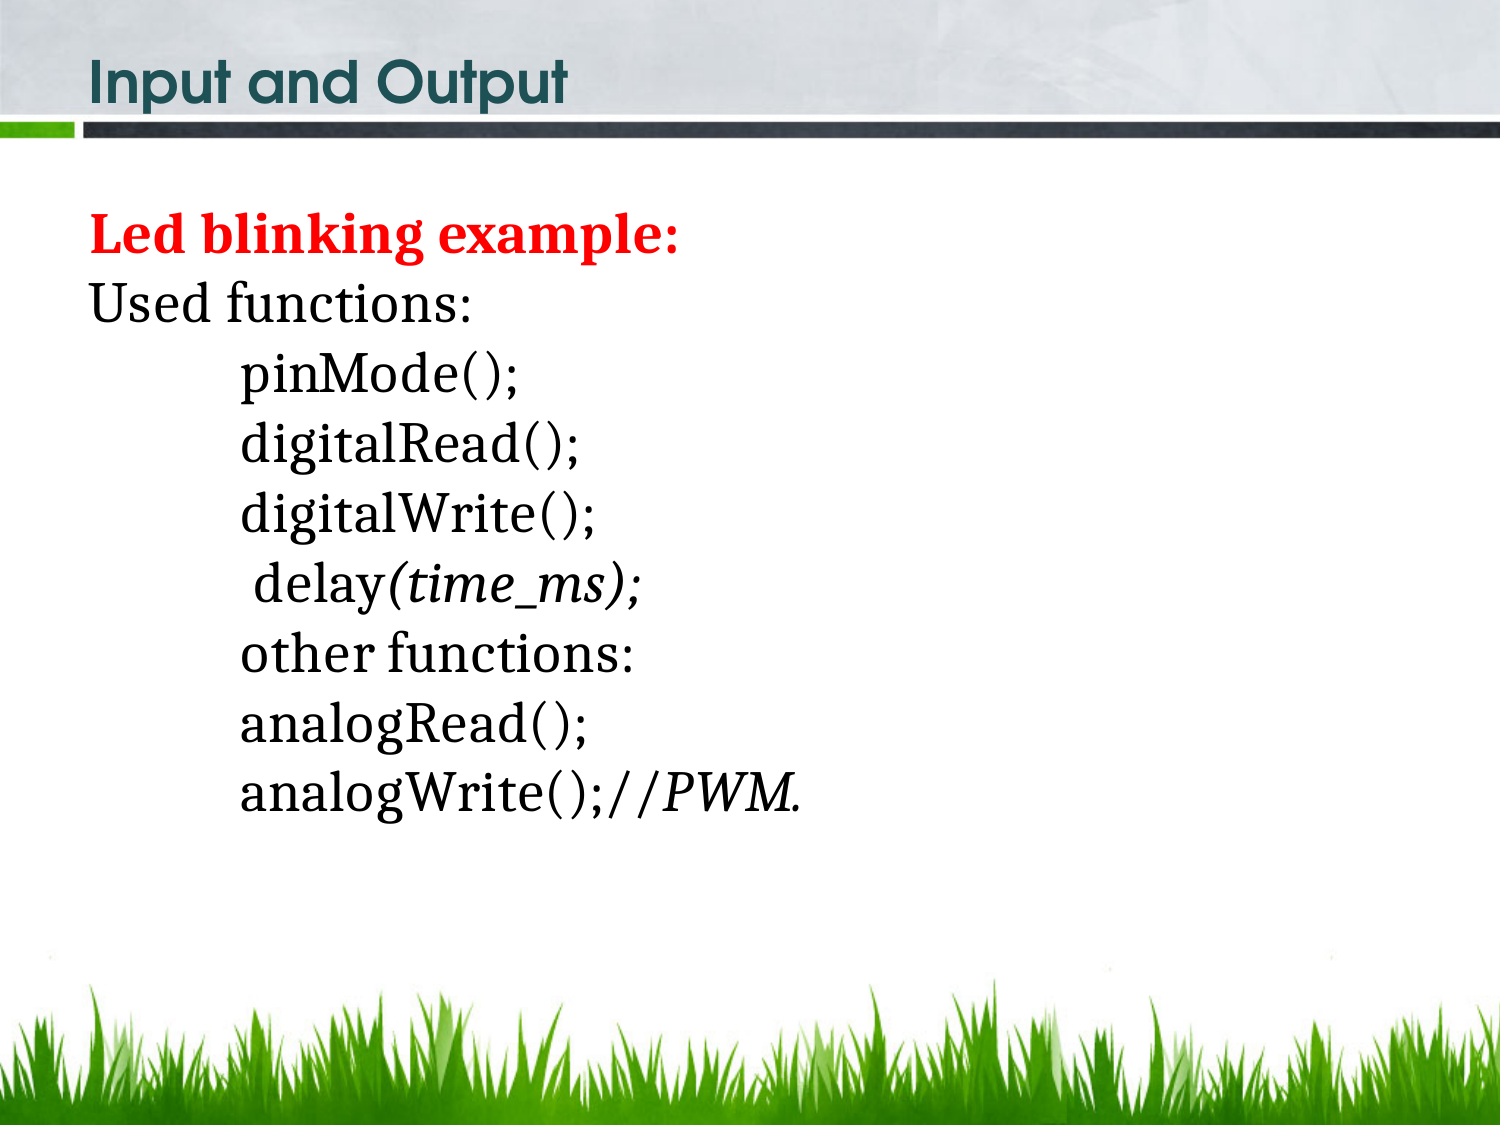

Input and Output
Led blinking example:
Used functions:
pinMode();
digitalRead();
digitalWrite();
 delay(time_ms);
other functions:
analogRead();
analogWrite();//PWM.